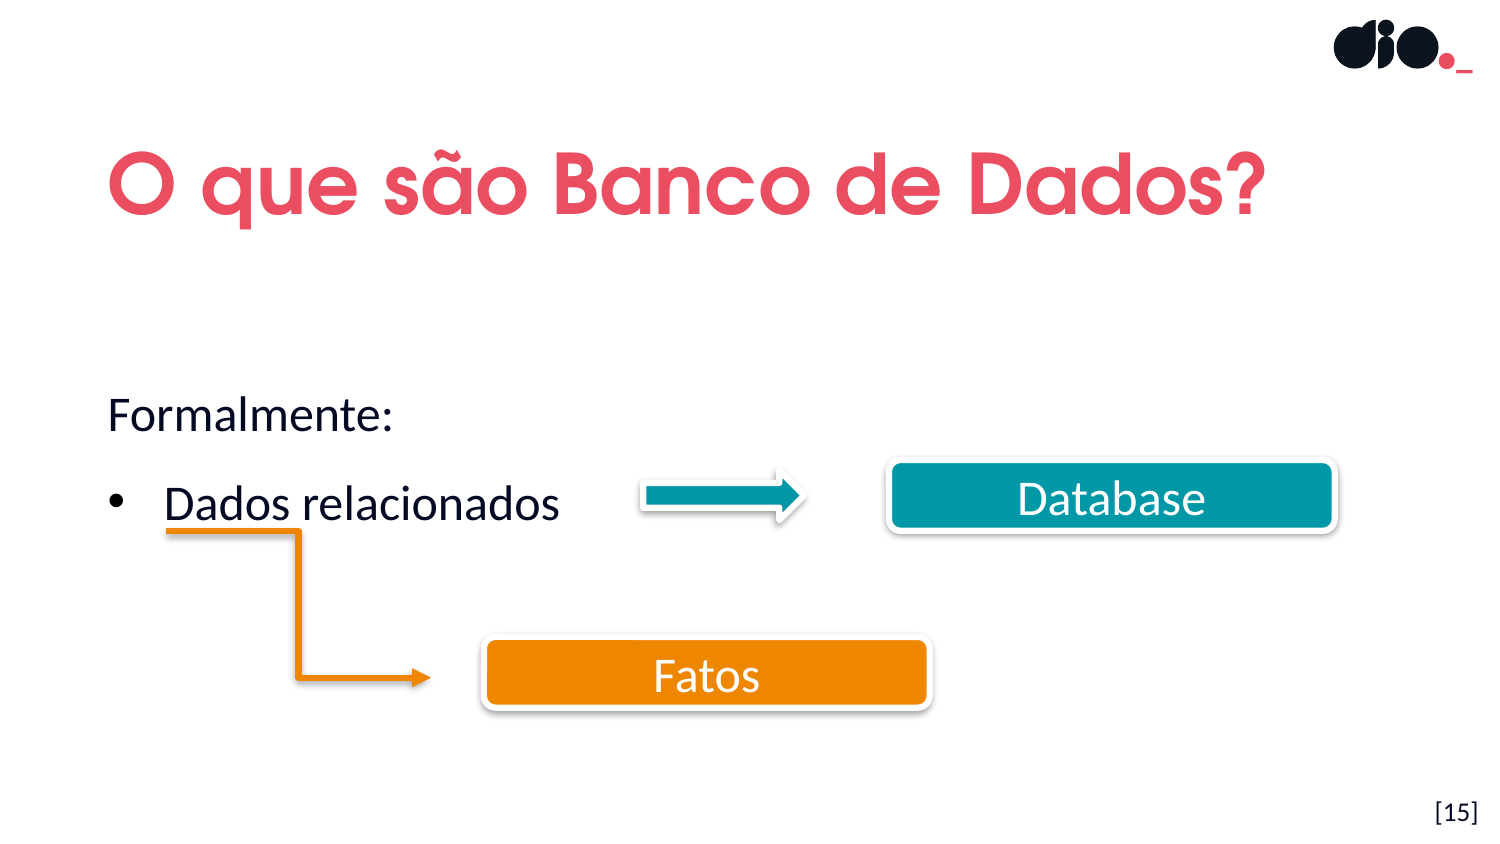

O que são Banco de Dados?
Formalmente:
Dados relacionados

Database

Fatos
[15]